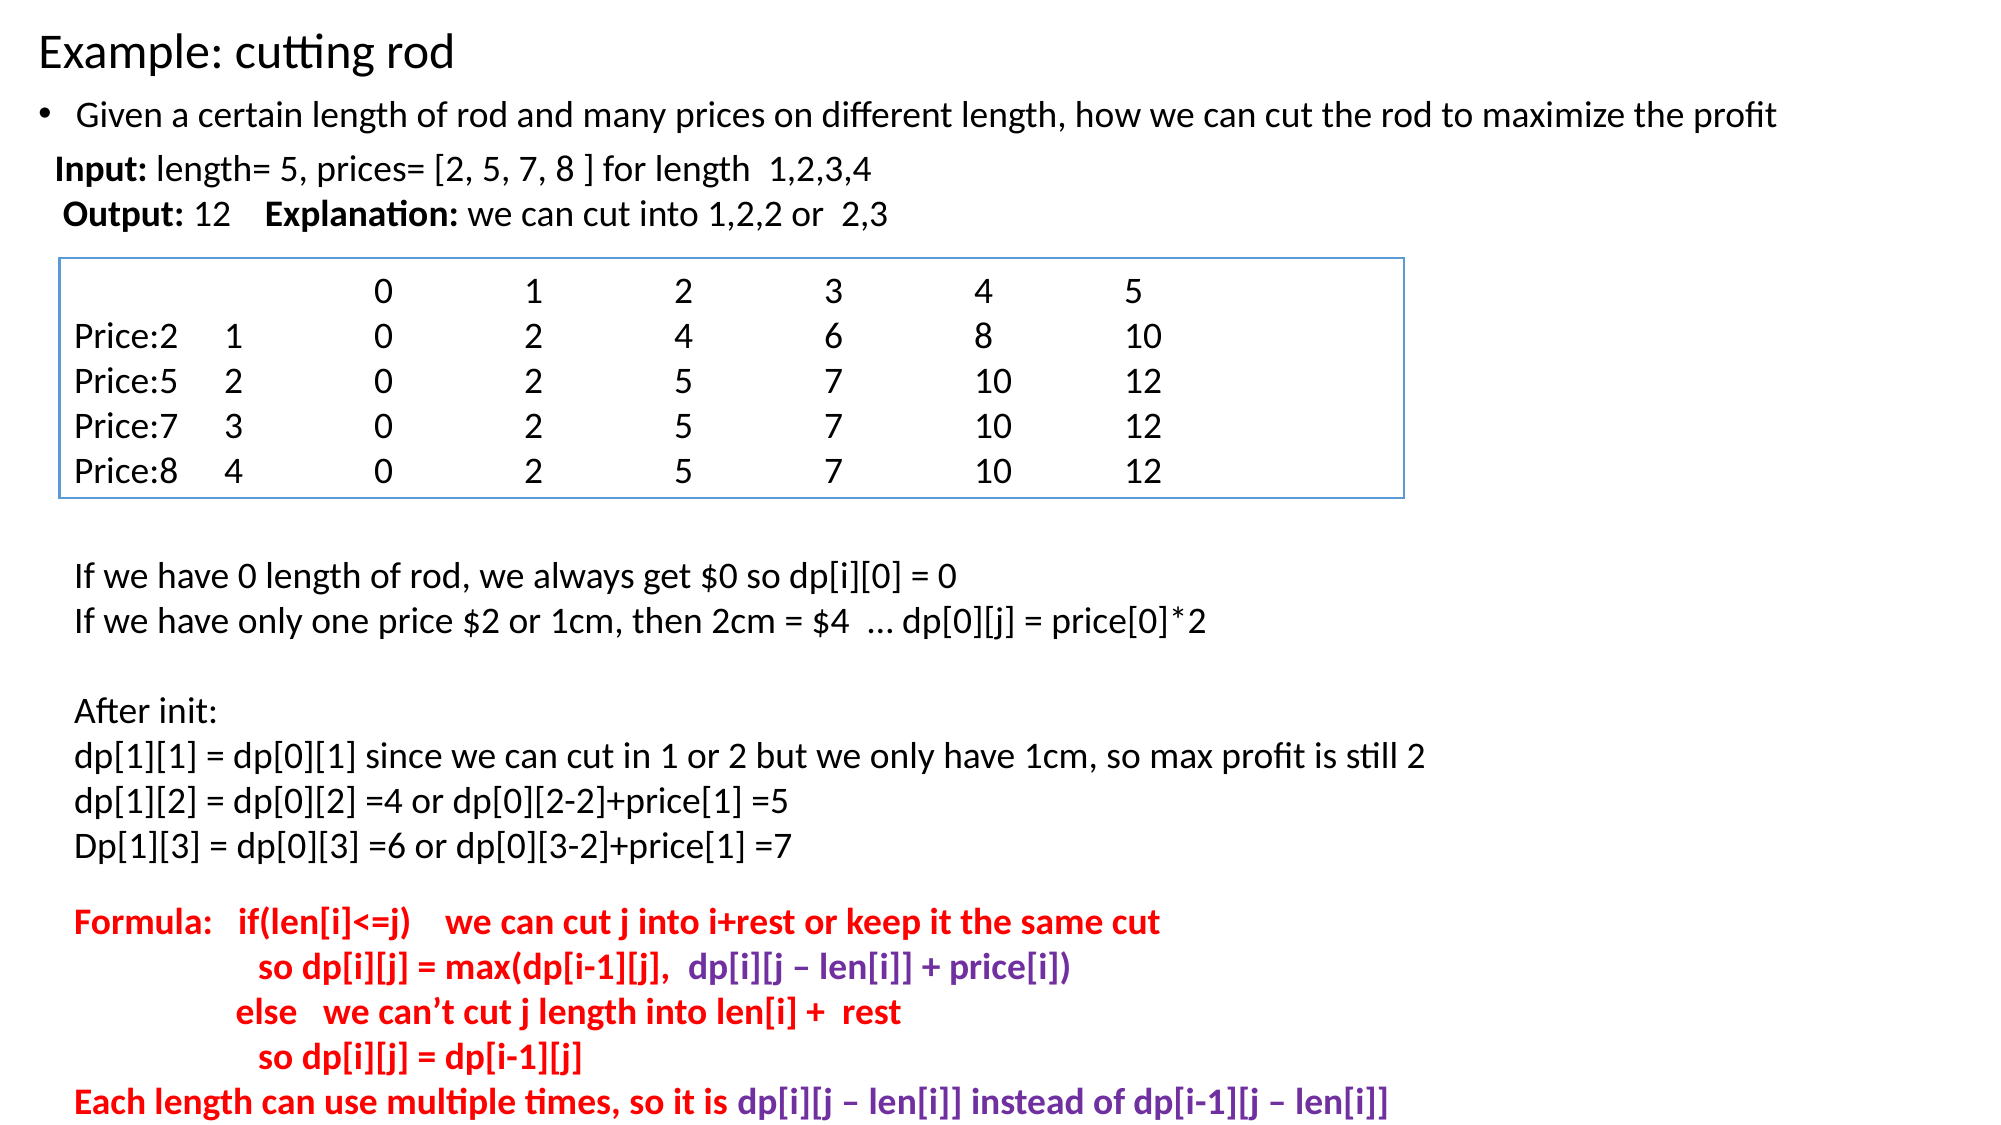

# Example: cutting rod
Given a certain length of rod and many prices on different length, how we can cut the rod to maximize the profit
Input: length= 5, prices= [2, 5, 7, 8 ] for length  1,2,3,4
 Output: 12    Explanation: we can cut into 1,2,2 or  2,3

		0	1	2	3	4	5
Price:2	1	0	2	4	6	8	10
Price:5	2	0	2	5	7	10	12
Price:7	3	0	2	5	7	10	12
Price:8	4	0	2	5	7	10	12
If we have 0 length of rod, we always get $0 so dp[i][0] = 0
If we have only one price $2 or 1cm, then 2cm = $4  … dp[0][j] = price[0]*2

After init:
dp[1][1] = dp[0][1] since we can cut in 1 or 2 but we only have 1cm, so max profit is still 2
dp[1][2] = dp[0][2] =4 or dp[0][2-2]+price[1] =5
Dp[1][3] = dp[0][3] =6 or dp[0][3-2]+price[1] =7

Formula:   if(len[i]<=j)    we can cut j into i+rest or keep it the same cut
	    so dp[i][j] = max(dp[i-1][j],  dp[i][j – len[i]] + price[i])
                   else   we can’t cut j length into len[i] +  rest
        	    so dp[i][j] = dp[i-1][j]
Each length can use multiple times, so it is dp[i][j – len[i]] instead of dp[i-1][j – len[i]]